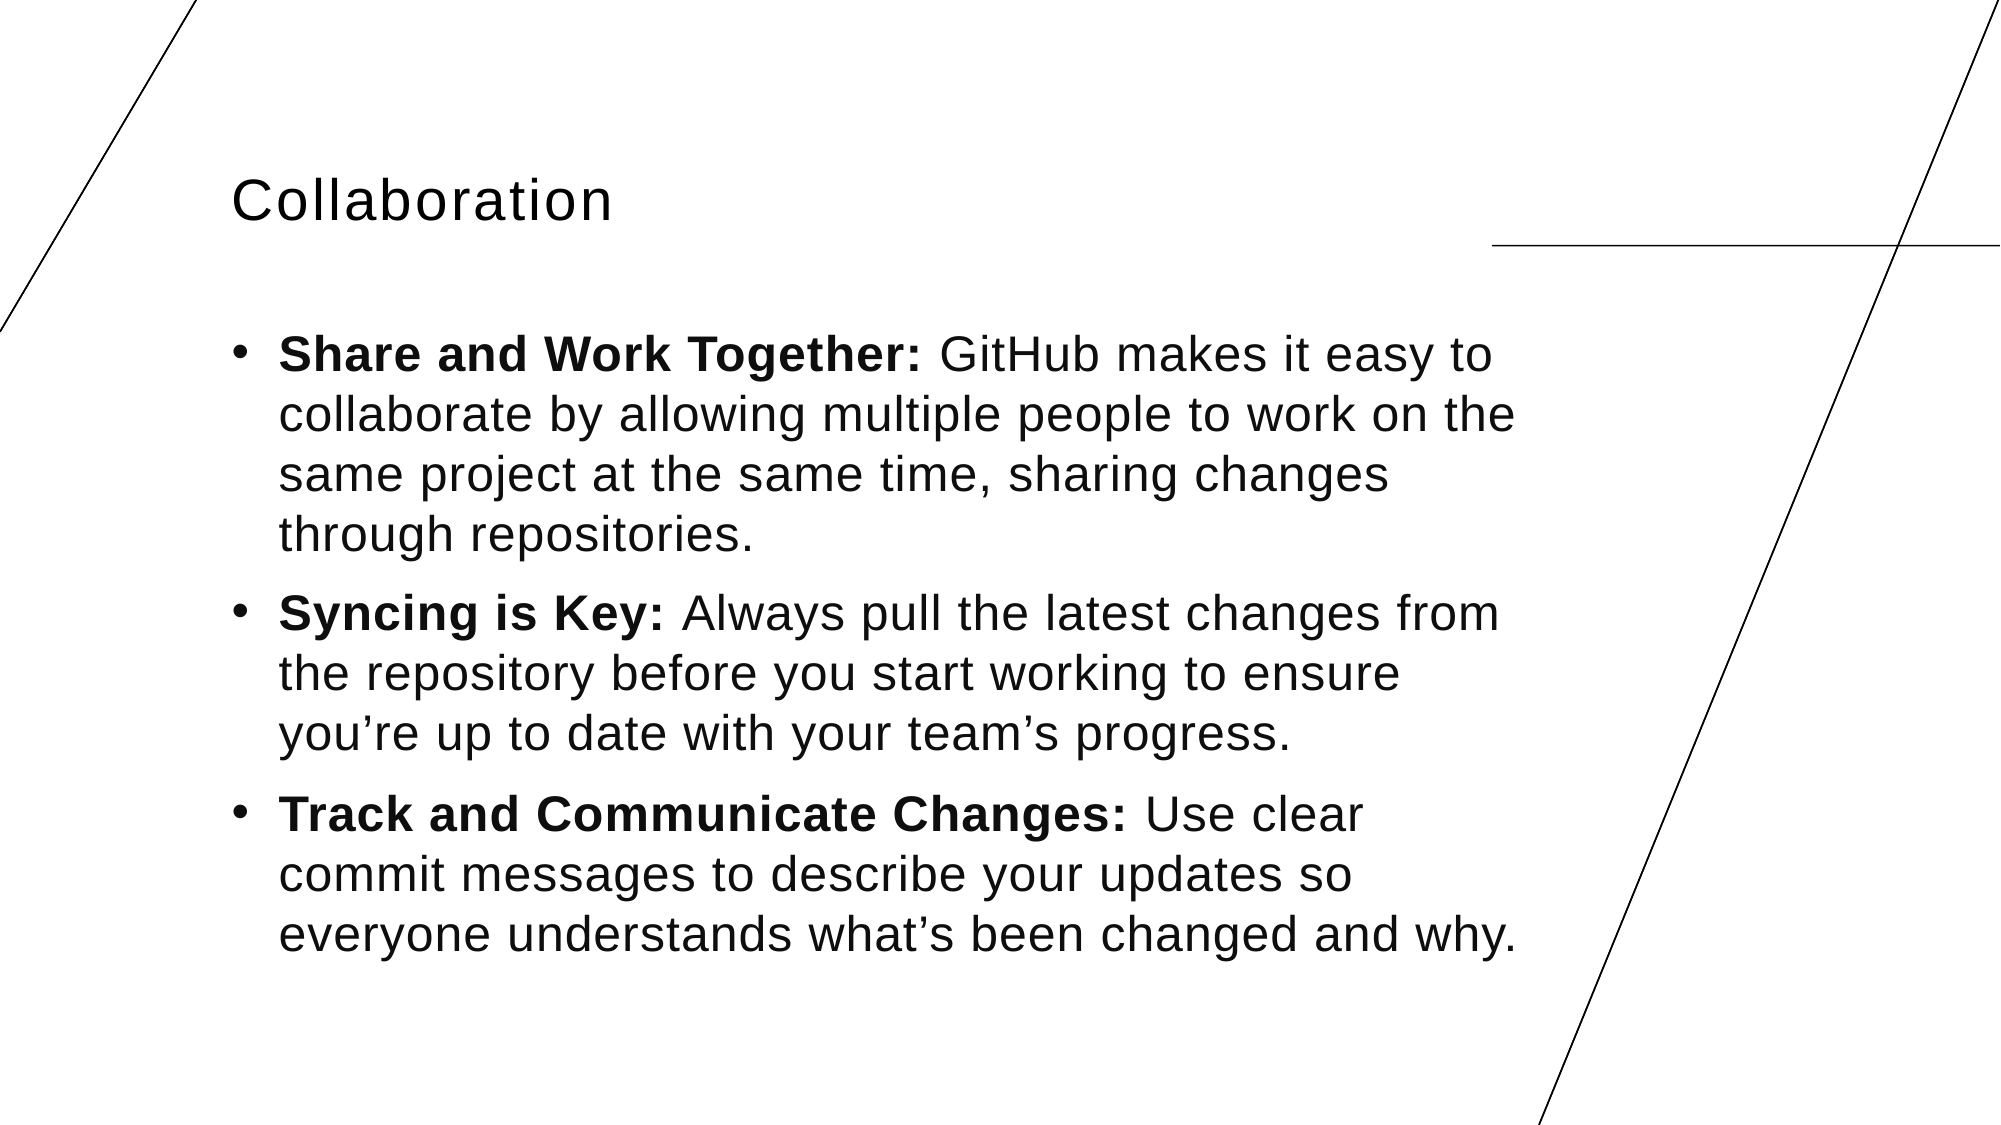

# Collaboration
Share and Work Together: GitHub makes it easy to collaborate by allowing multiple people to work on the same project at the same time, sharing changes through repositories.
Syncing is Key: Always pull the latest changes from the repository before you start working to ensure you’re up to date with your team’s progress.
Track and Communicate Changes: Use clear commit messages to describe your updates so everyone understands what’s been changed and why.